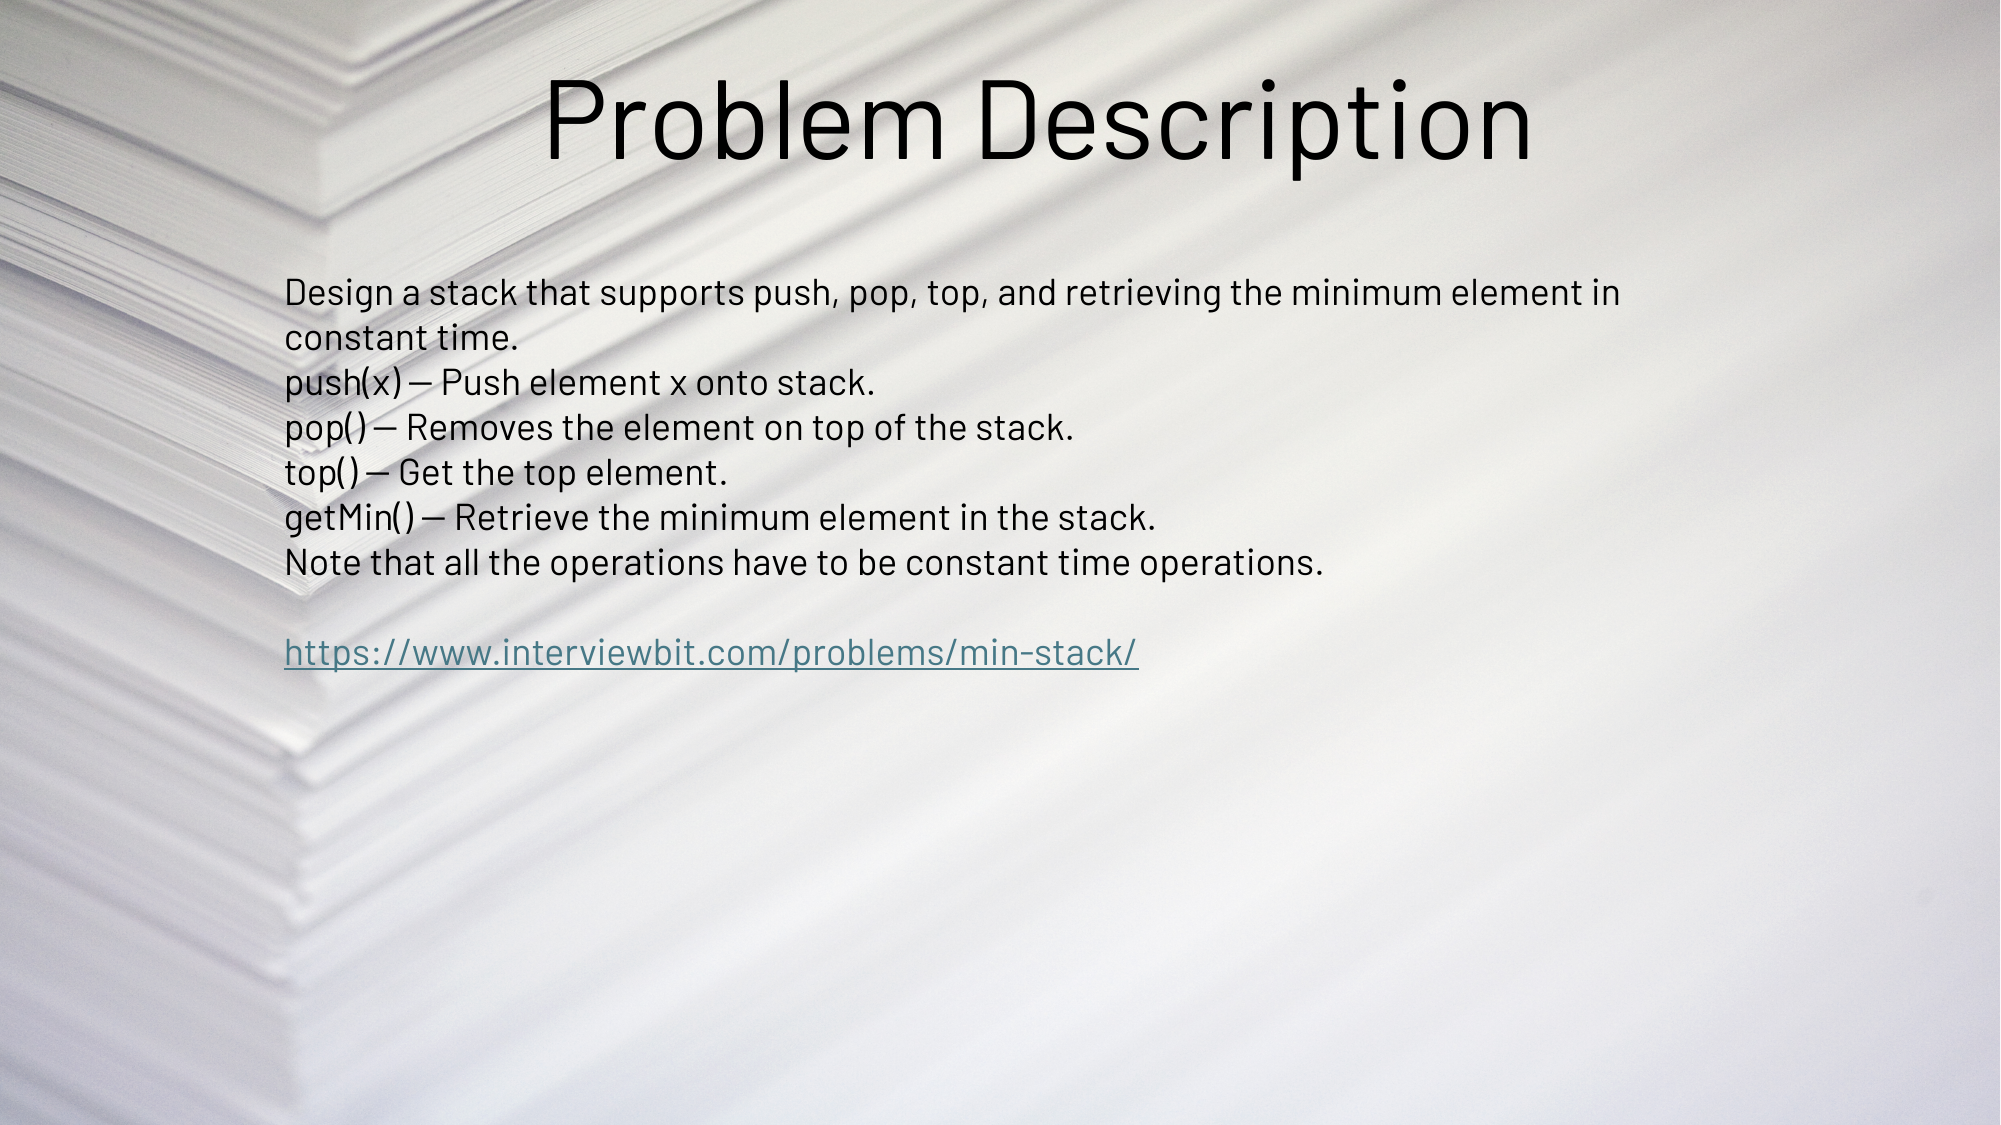

Problem Description
Design a stack that supports push, pop, top, and retrieving the minimum element in constant time.
push(x) -- Push element x onto stack.
pop() -- Removes the element on top of the stack.
top() -- Get the top element.
getMin() -- Retrieve the minimum element in the stack.
Note that all the operations have to be constant time operations.

https://www.interviewbit.com/problems/min-stack/